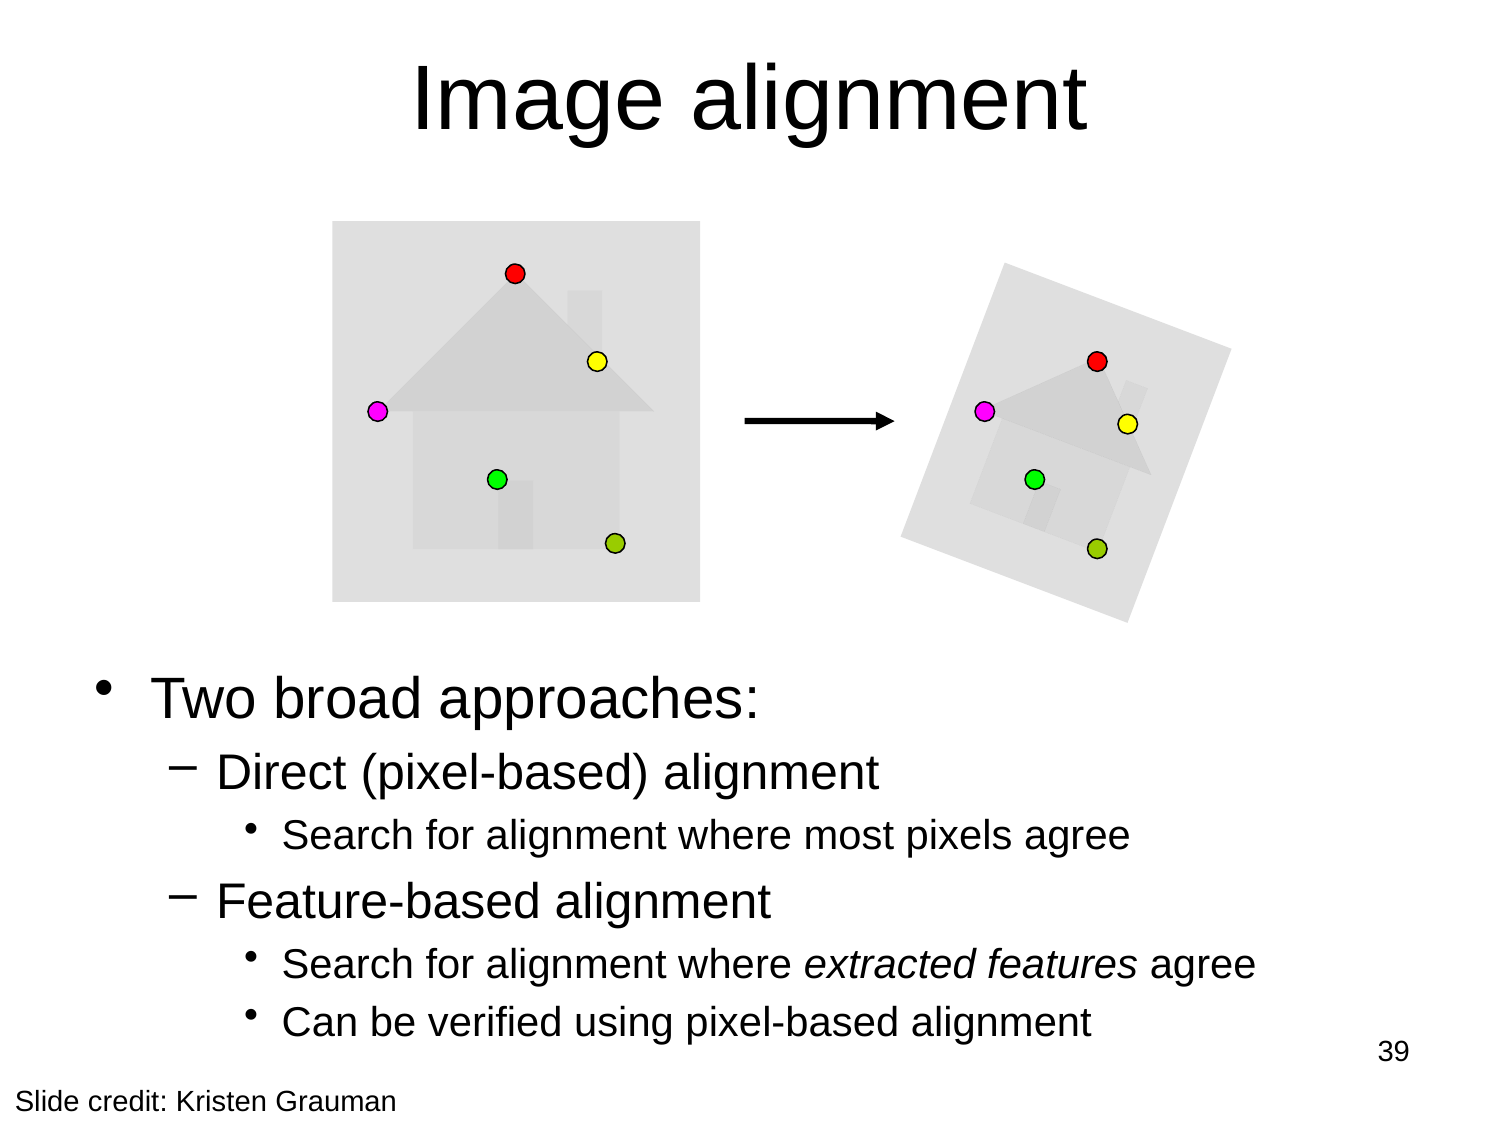

# Image alignment

Two broad approaches:
Direct (pixel-based) alignment
Search for alignment where most pixels agree
Feature-based alignment
Search for alignment where extracted features agree
Can be verified using pixel-based alignment
39
Slide credit: Kristen Grauman